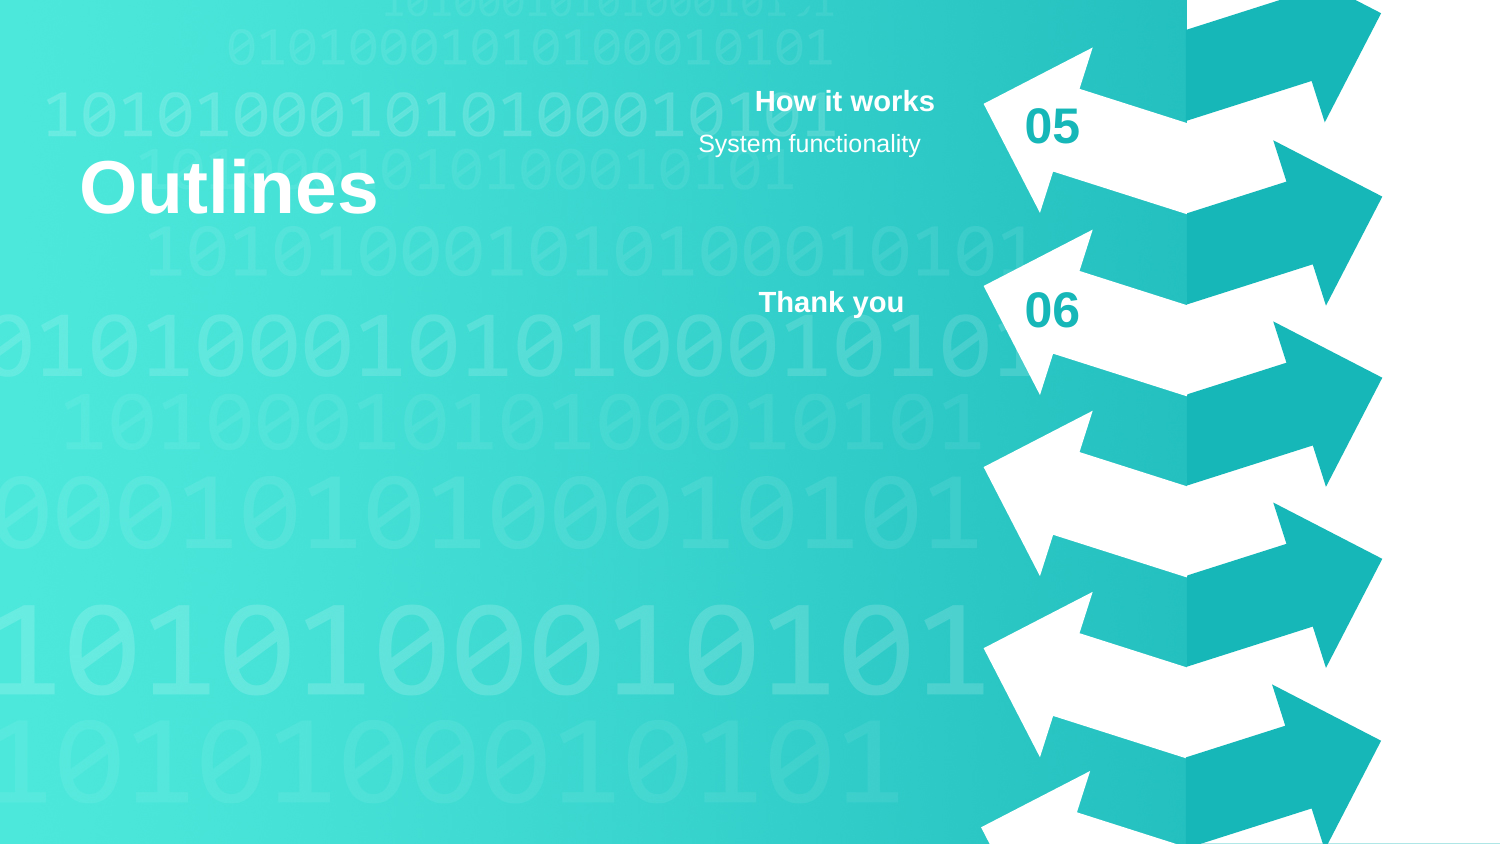

How it works
System functionality
05
Outlines

06
Thank you